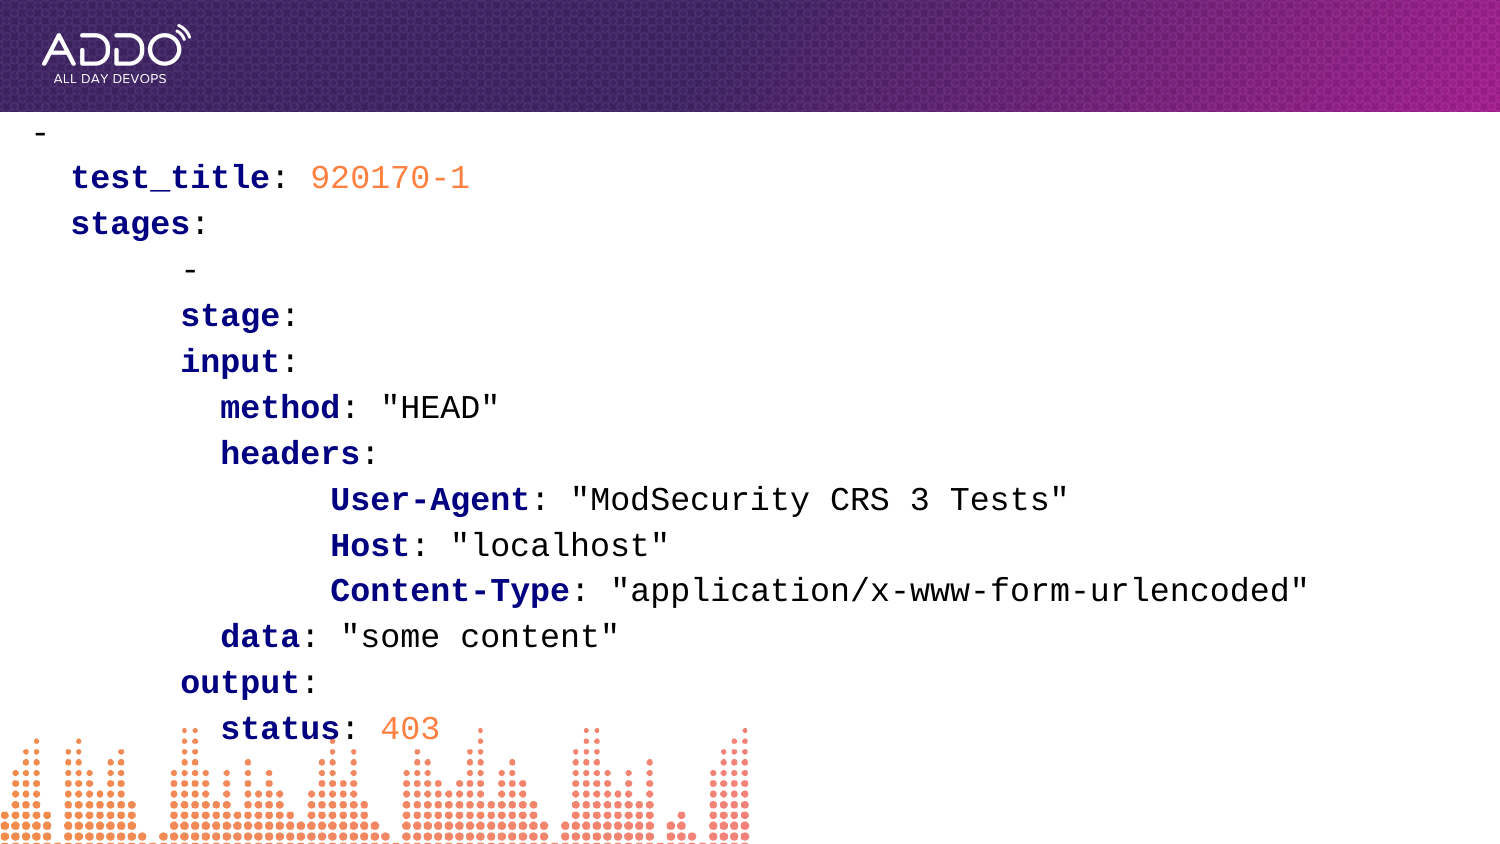

-
  test_title: 920170-1
  stages:
	-
  	stage:
    	input:
      	  method: "HEAD"
      	  headers:
          	User-Agent: "ModSecurity CRS 3 Tests"
          	Host: "localhost"
          	Content-Type: "application/x-www-form-urlencoded"
      	  data: "some content"
    	output:
      	  status: 403